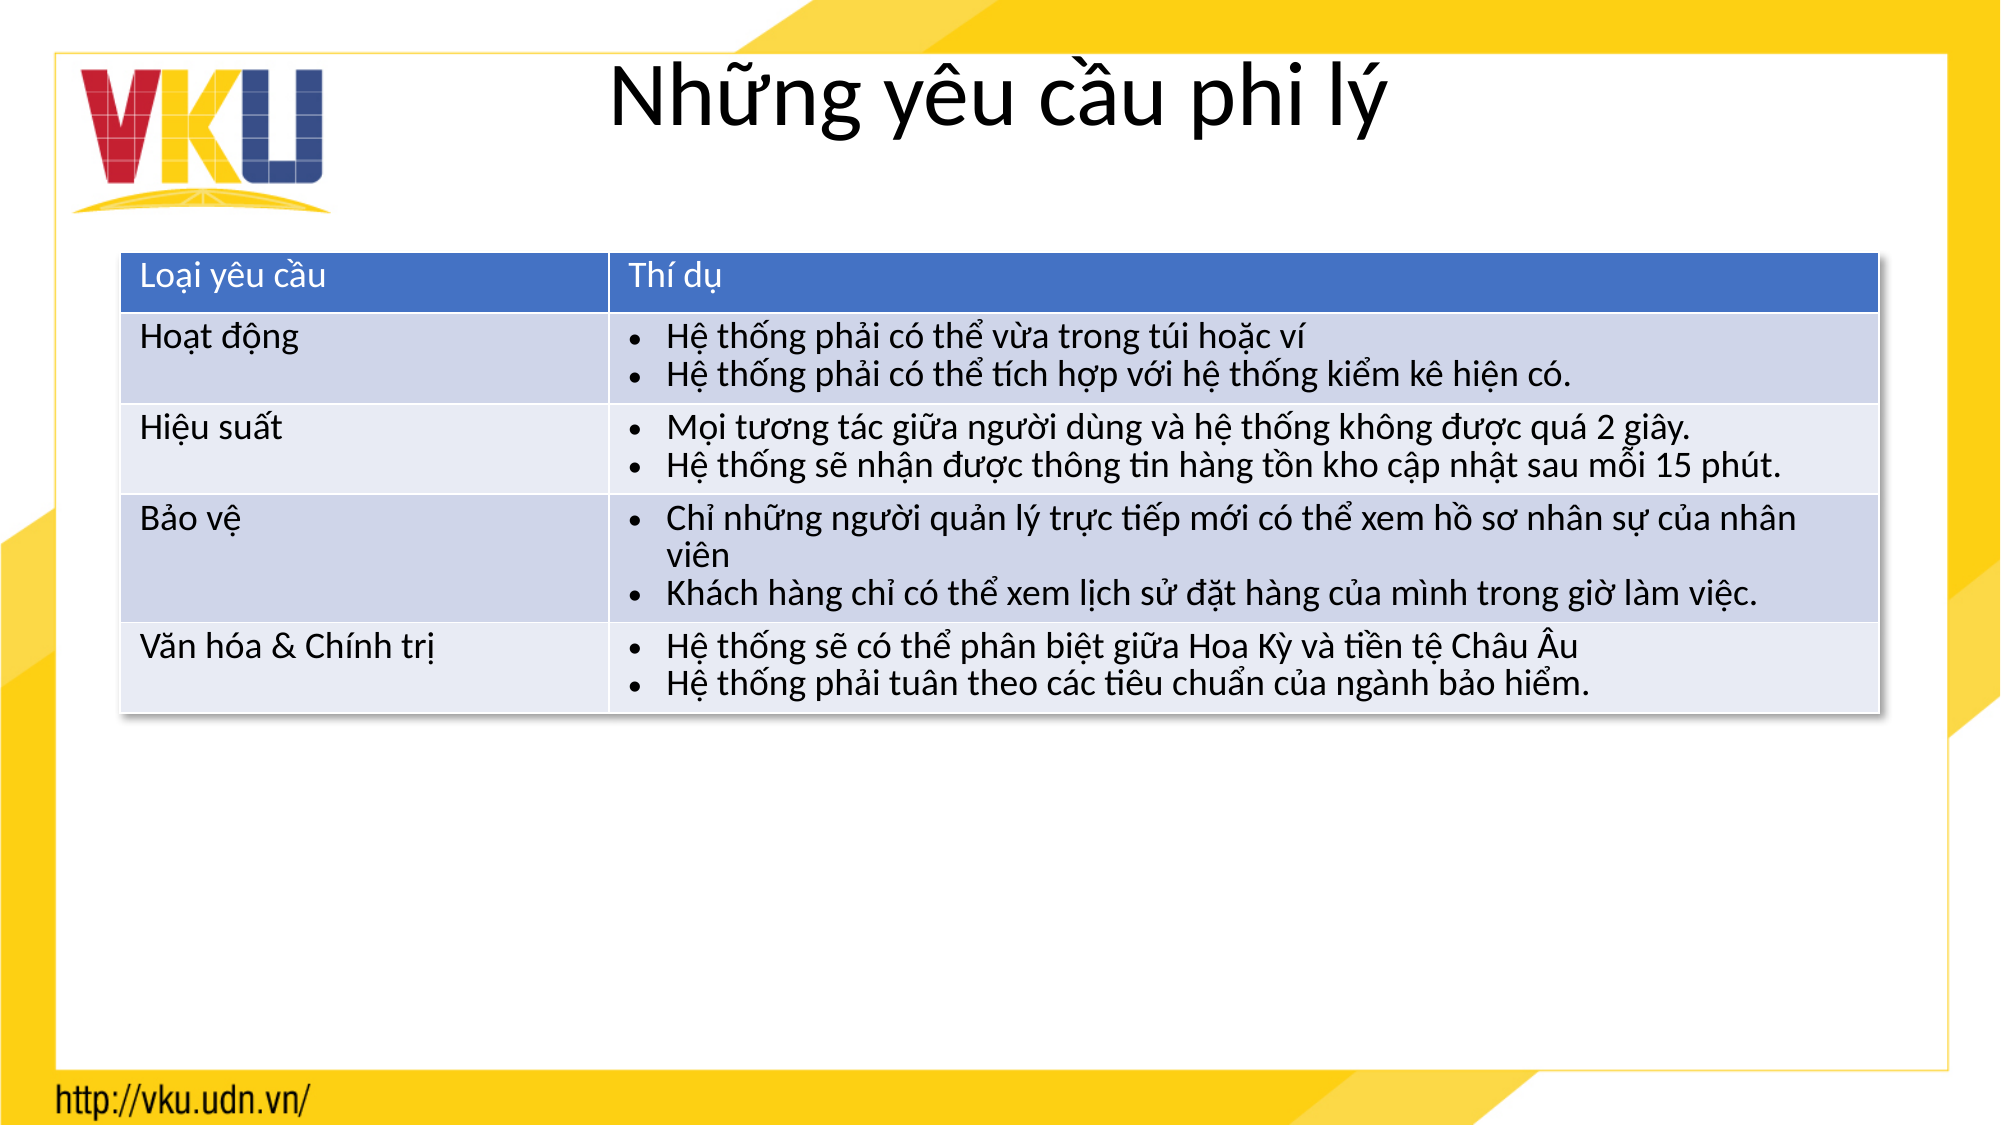

# Những yêu cầu phi lý
| Loại yêu cầu | Thí dụ |
| --- | --- |
| Hoạt động | Hệ thống phải có thể vừa trong túi hoặc ví Hệ thống phải có thể tích hợp với hệ thống kiểm kê hiện có. |
| Hiệu suất | Mọi tương tác giữa người dùng và hệ thống không được quá 2 giây. Hệ thống sẽ nhận được thông tin hàng tồn kho cập nhật sau mỗi 15 phút. |
| Bảo vệ | Chỉ những người quản lý trực tiếp mới có thể xem hồ sơ nhân sự của nhân viên Khách hàng chỉ có thể xem lịch sử đặt hàng của mình trong giờ làm việc. |
| Văn hóa & Chính trị | Hệ thống sẽ có thể phân biệt giữa Hoa Kỳ và tiền tệ Châu Âu Hệ thống phải tuân theo các tiêu chuẩn của ngành bảo hiểm. |